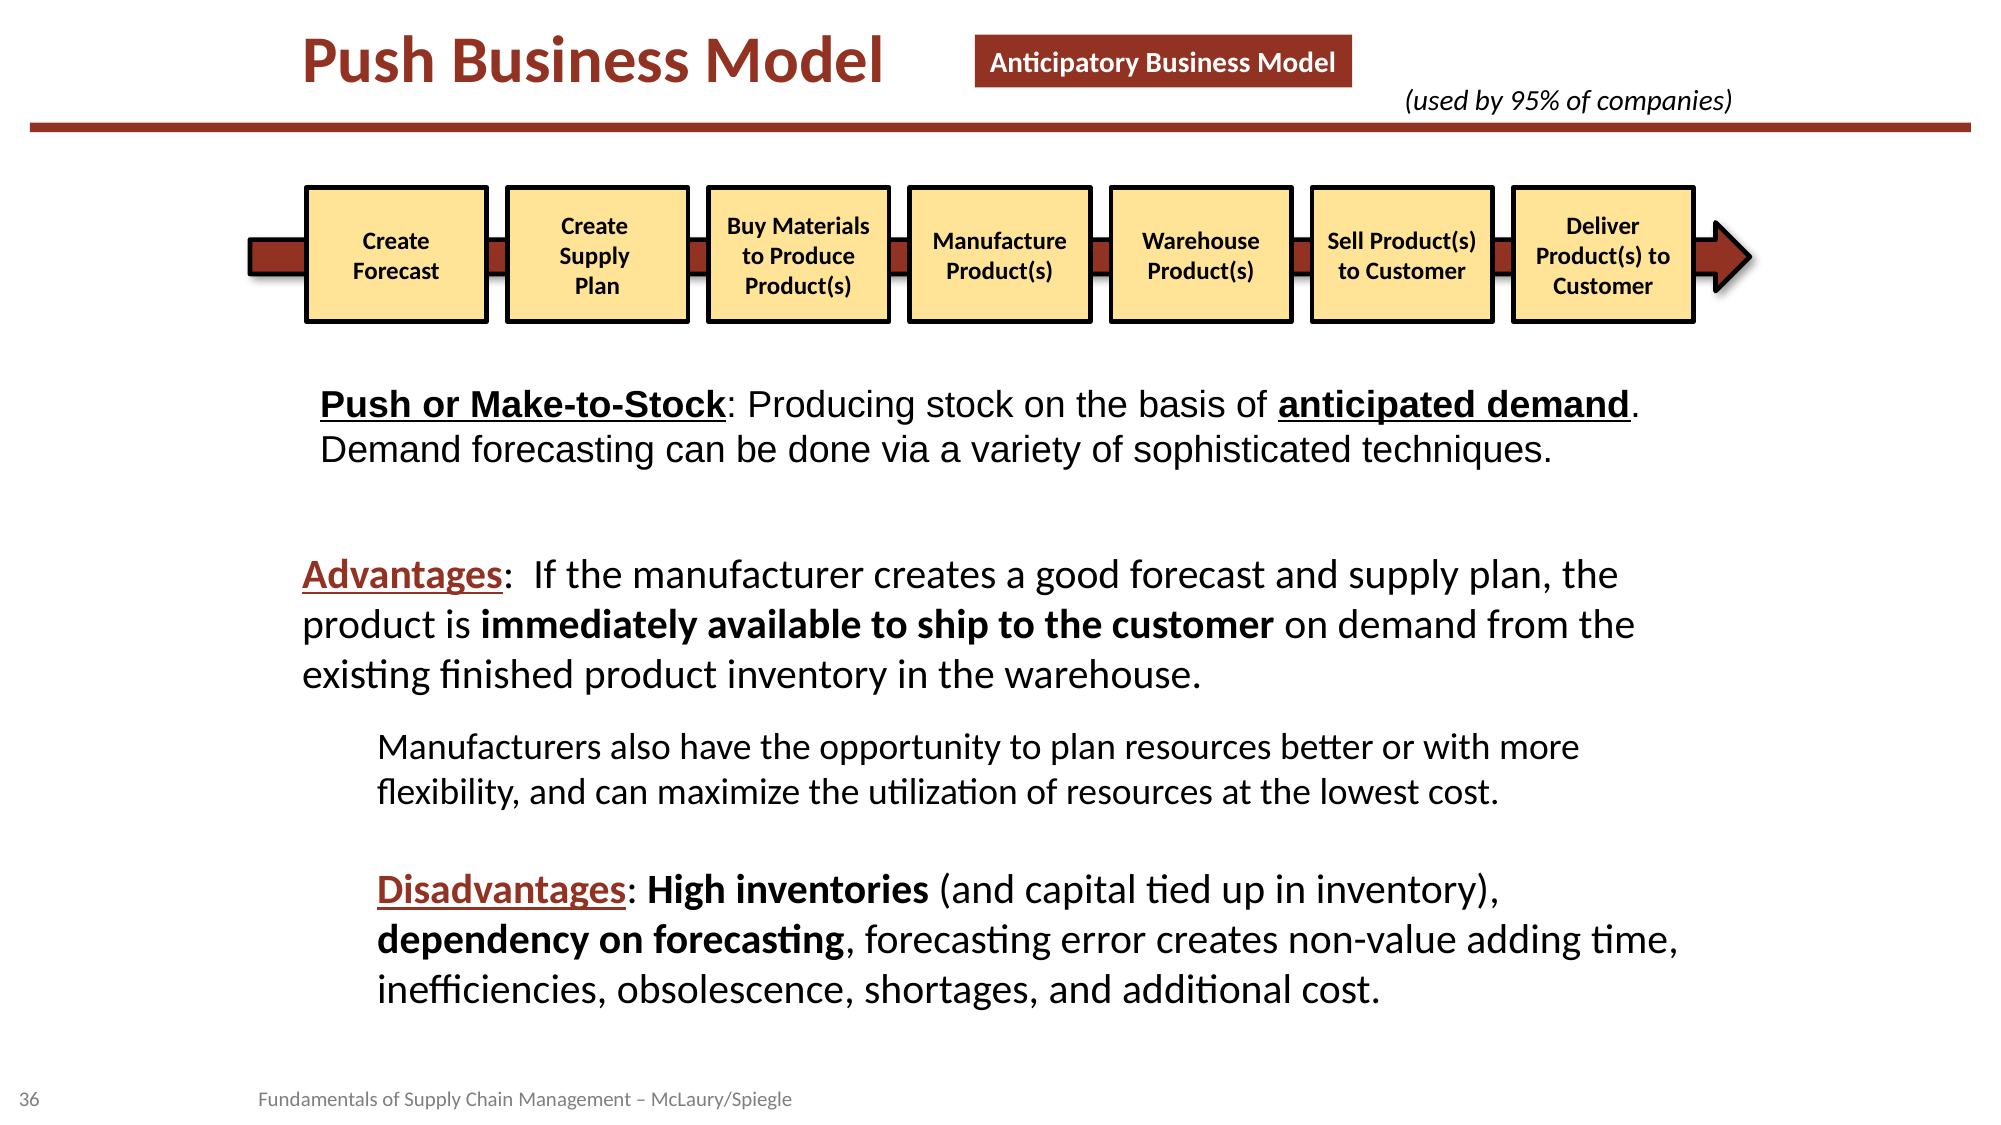

Push Business Model
Anticipatory Business Model
(used by 95% of companies)
Create Forecast
Create
Supply
Plan
Buy Materials to Produce Product(s)
Manufacture
Product(s)
Warehouse
Product(s)
Sell Product(s) to Customer
Deliver Product(s) to Customer

Push or Make-to-Stock: Producing stock on the basis of anticipated demand. Demand forecasting can be done via a variety of sophisticated techniques.
Advantages:  If the manufacturer creates a good forecast and supply plan, the product is immediately available to ship to the customer on demand from the existing finished product inventory in the warehouse.
Manufacturers also have the opportunity to plan resources better or with more flexibility, and can maximize the utilization of resources at the lowest cost.
Disadvantages: High inventories (and capital tied up in inventory), dependency on forecasting, forecasting error creates non-value adding time, inefficiencies, obsolescence, shortages, and additional cost.
36
Fundamentals of Supply Chain Management – McLaury/Spiegle